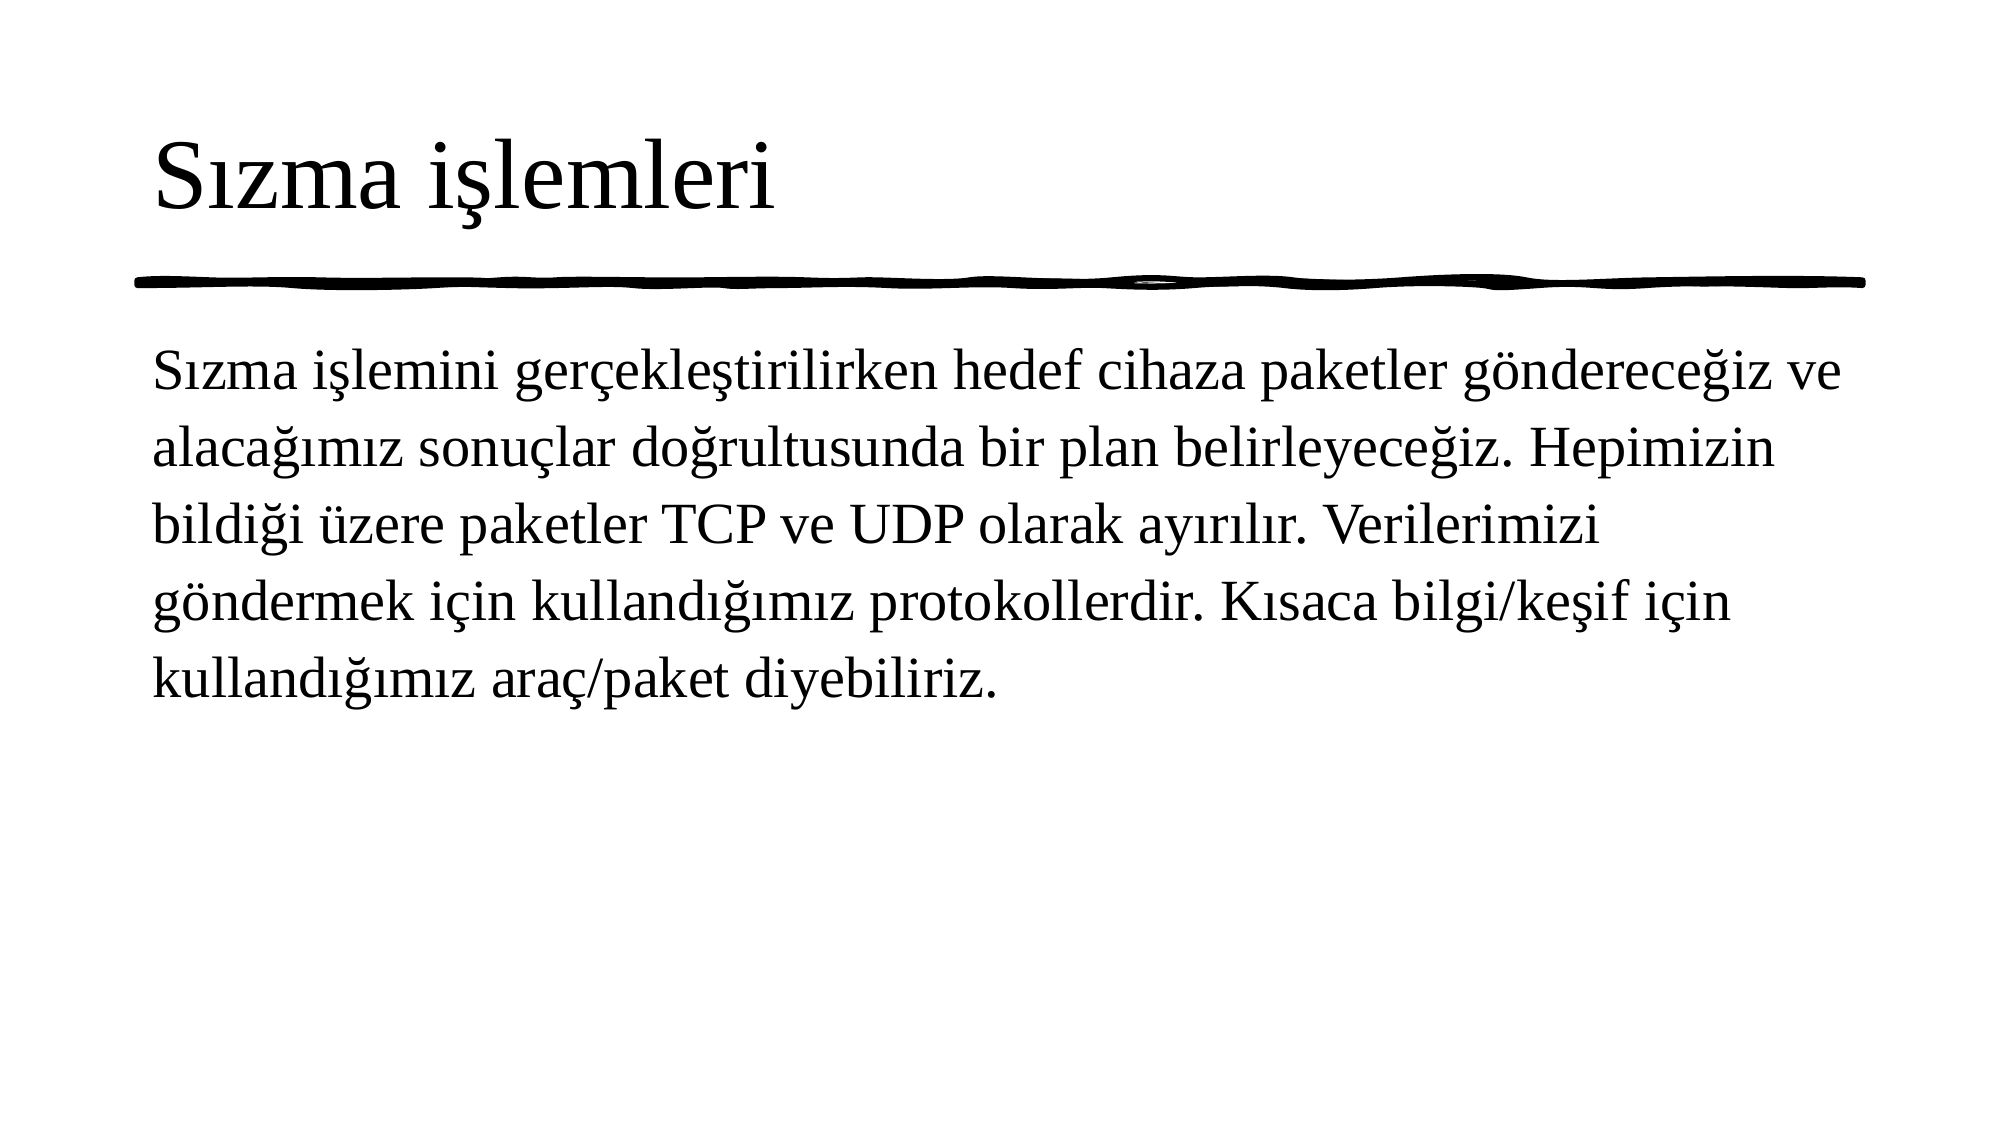

# Sızma işlemleri
Sızma işlemini gerçekleştirilirken hedef cihaza paketler göndereceğiz ve alacağımız sonuçlar doğrultusunda bir plan belirleyeceğiz. Hepimizin bildiği üzere paketler TCP ve UDP olarak ayırılır. Verilerimizi göndermek için kullandığımız protokollerdir. Kısaca bilgi/keşif için kullandığımız araç/paket diyebiliriz.